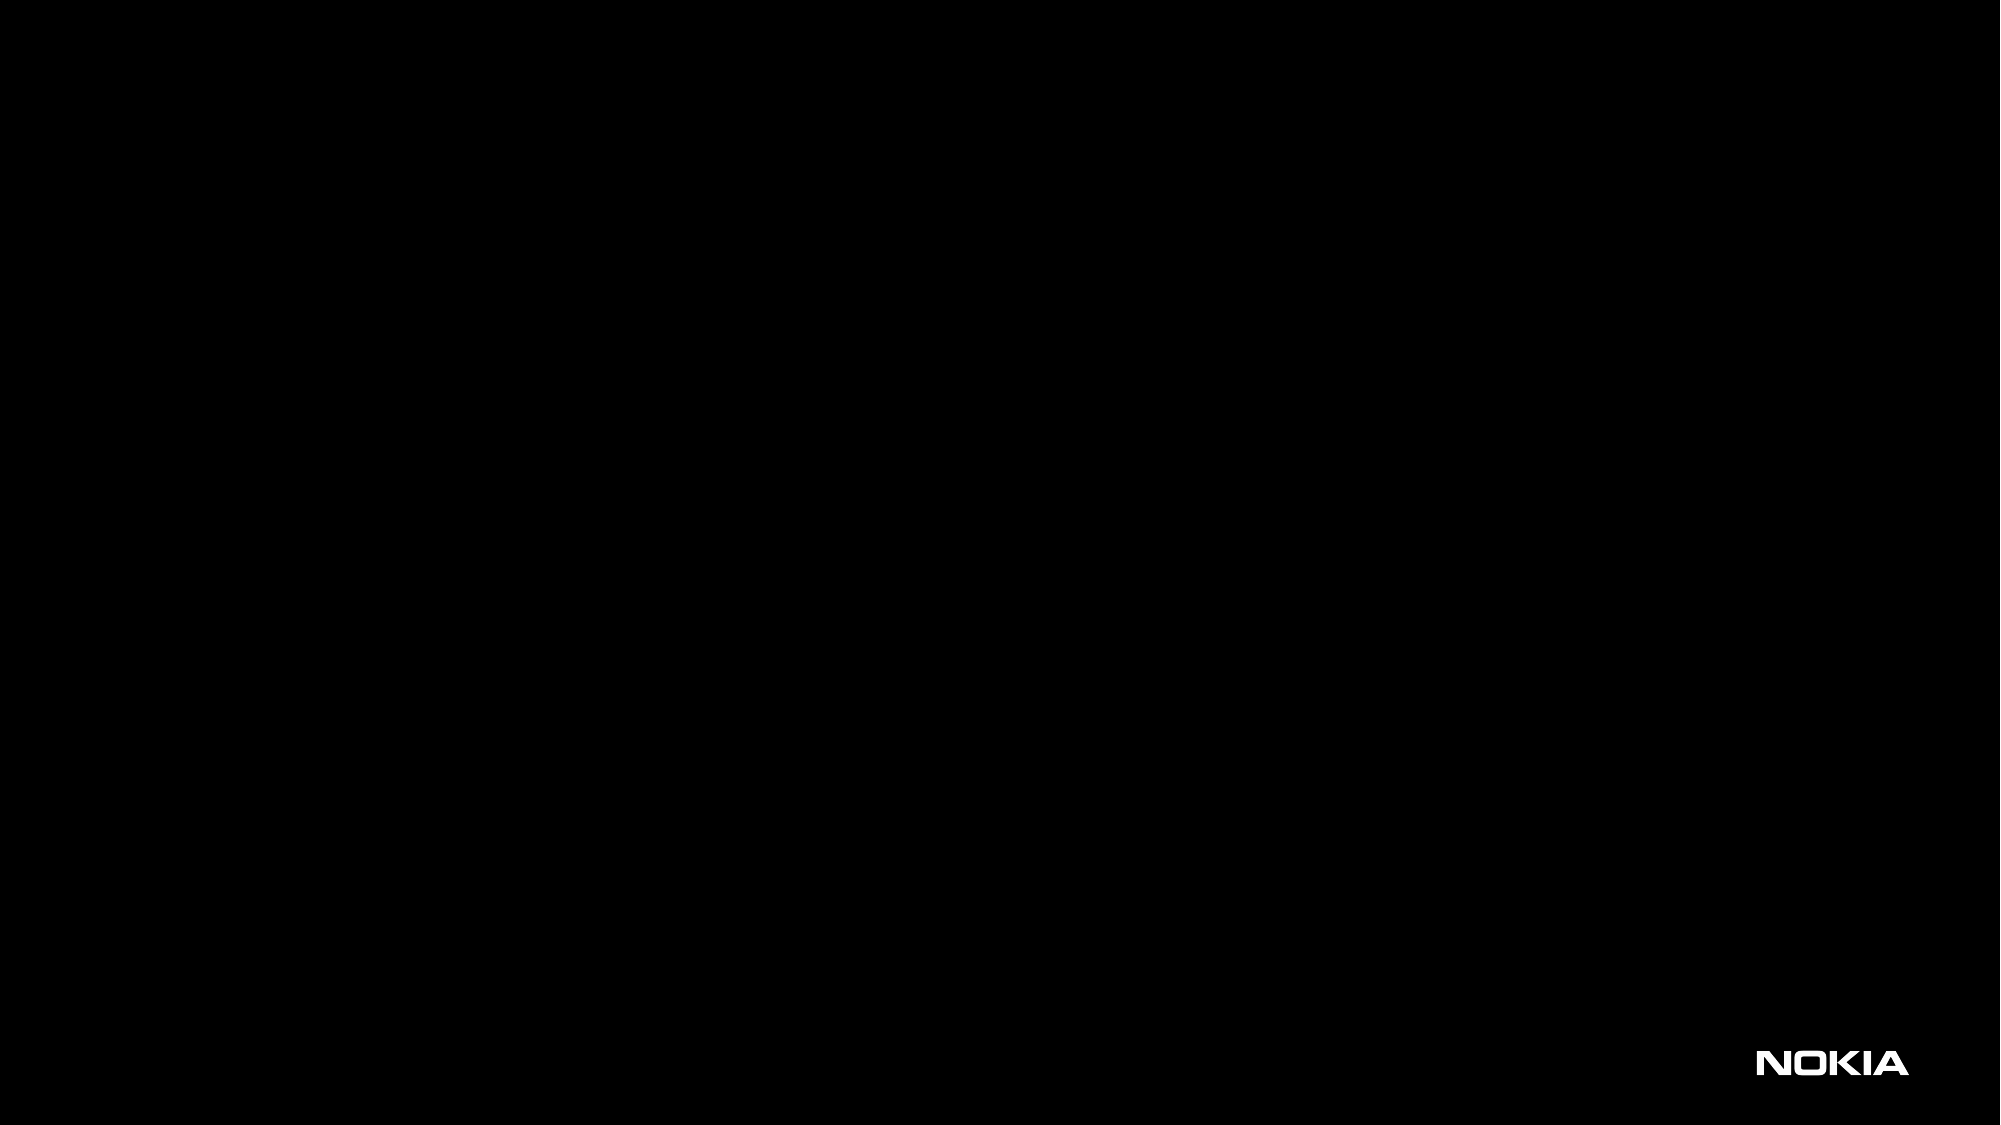

SM Instantiation through Maestro

Execute SM instantiation command on Maestro:

Example:

/usr/local/bin/maestro ace sps-instantiate -d /opt/sps/SPS_21_2_I106 -i /opt/sps/configs/SPS_21_2_I106_SM_SDC_CONFIG.json -j /opt/sps/configs/SPS_21_2_I106_SM_VNF_CONF.json -s sm SPS_21_2_R1_SPS_21_2_I106